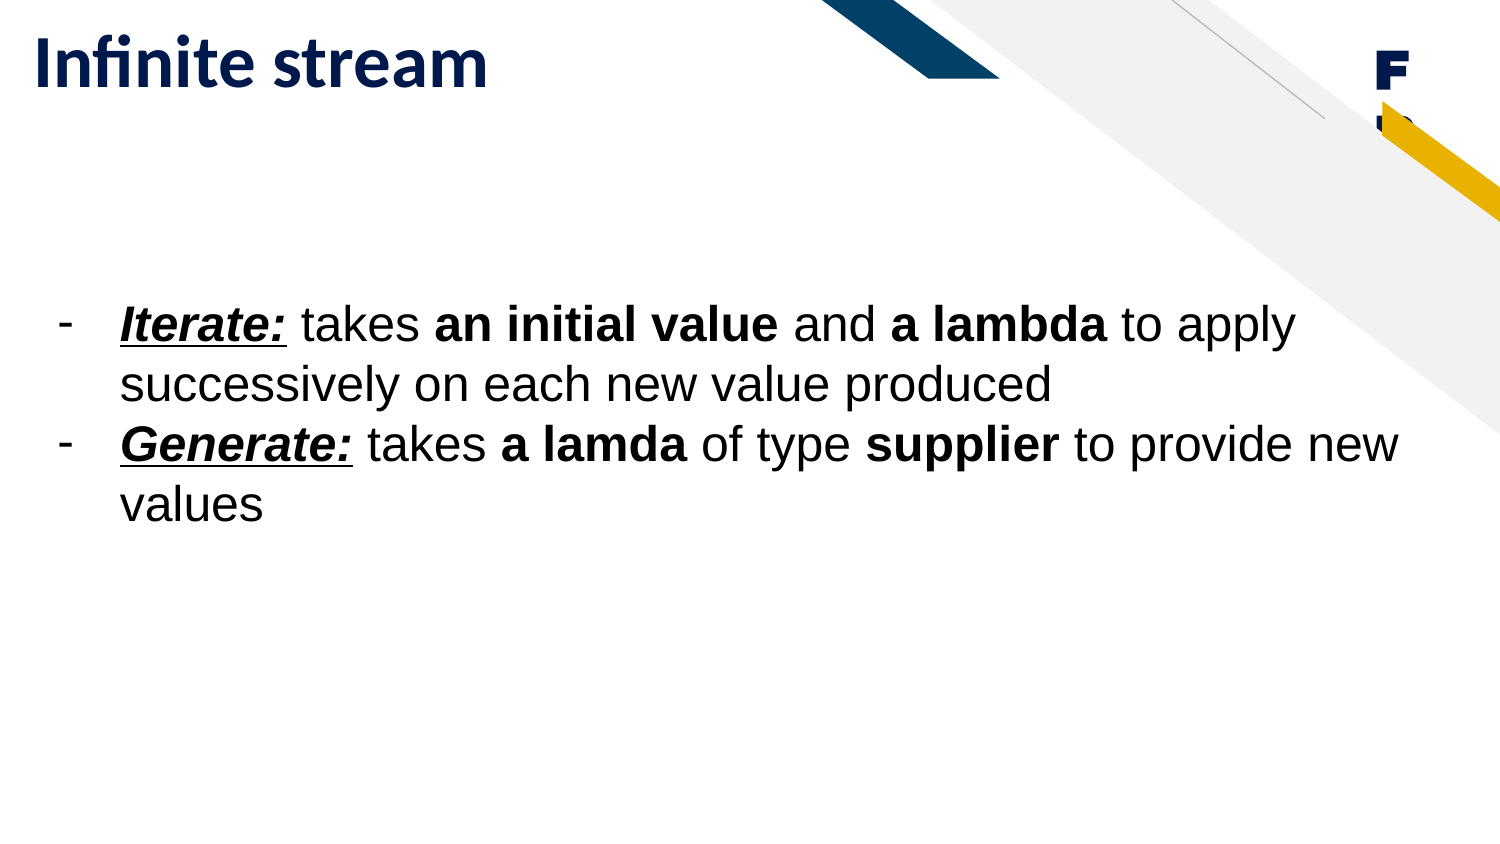

# Infinite stream
Iterate: takes an initial value and a lambda to apply successively on each new value produced
Generate: takes a lamda of type supplier to provide new values